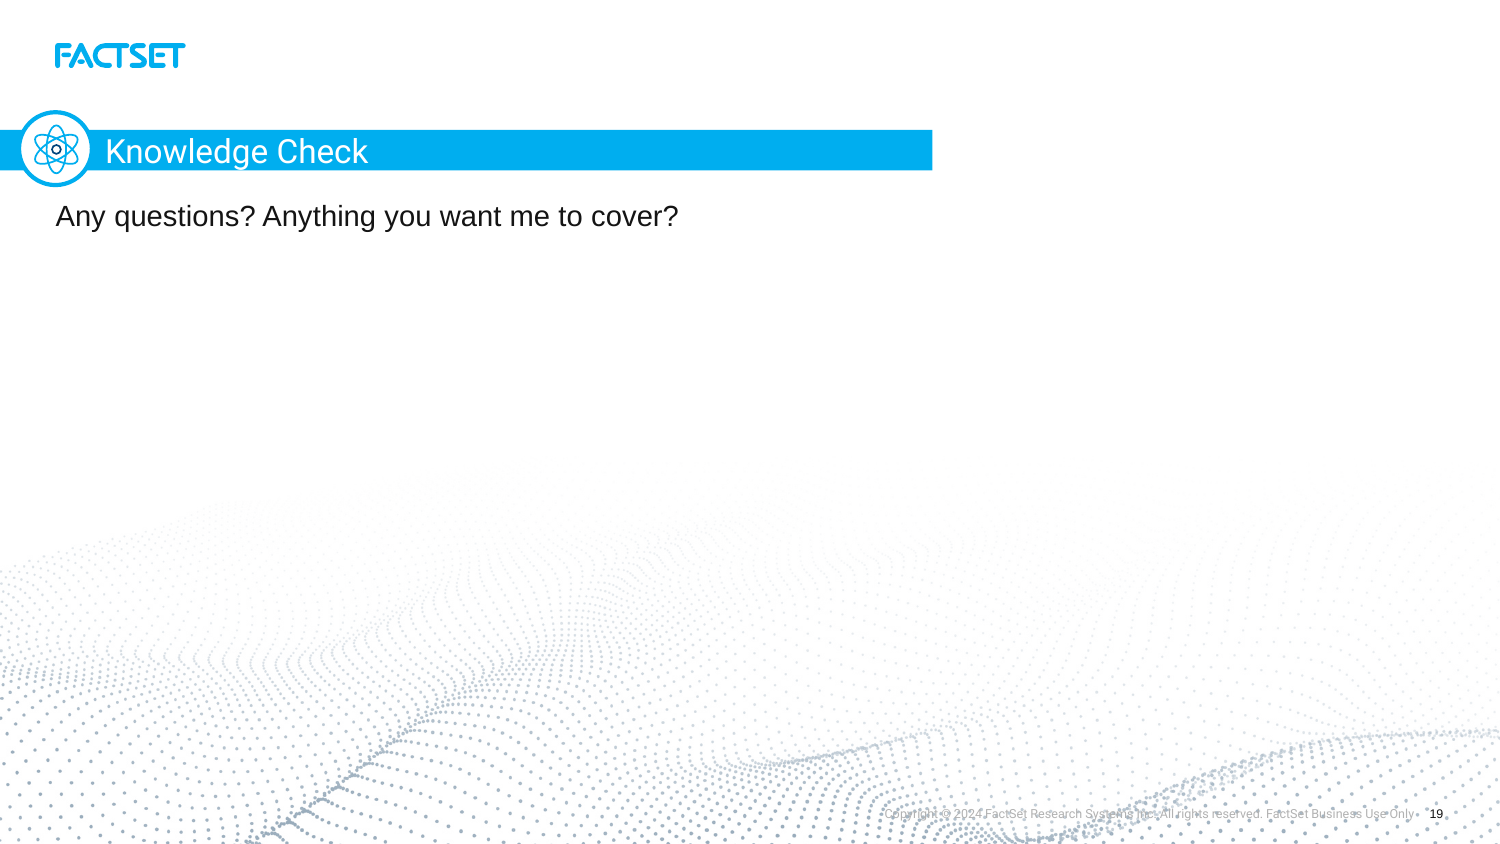

# Knowledge Check
Any questions? Anything you want me to cover?

Copyright © 2024 FactSet Research Systems Inc. All rights reserved. FactSet Business Use Only
19